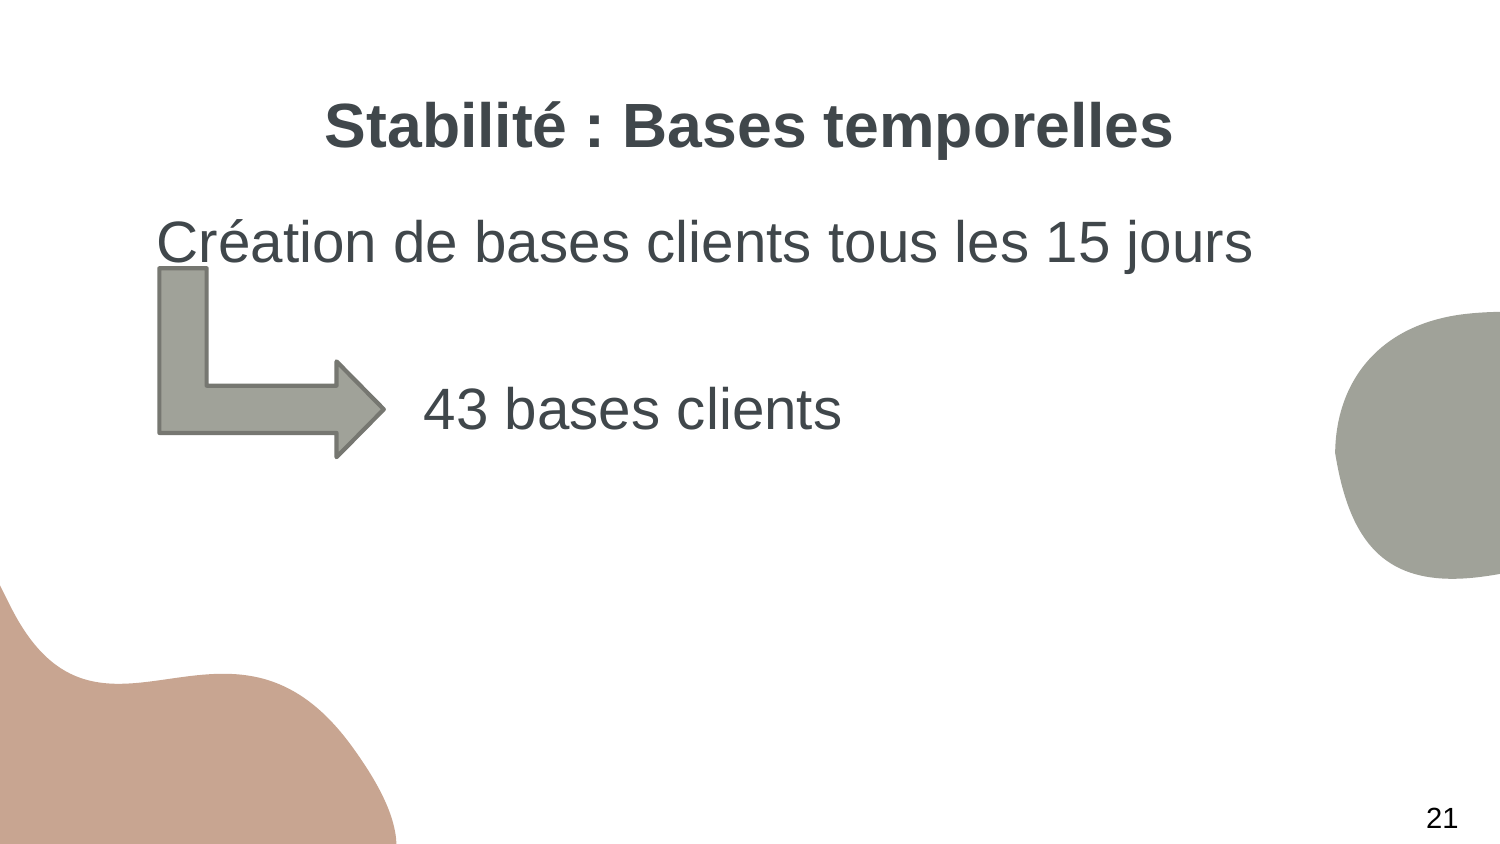

# Stabilité : Bases temporelles
Création de bases clients tous les 15 jours

43 bases clients
21